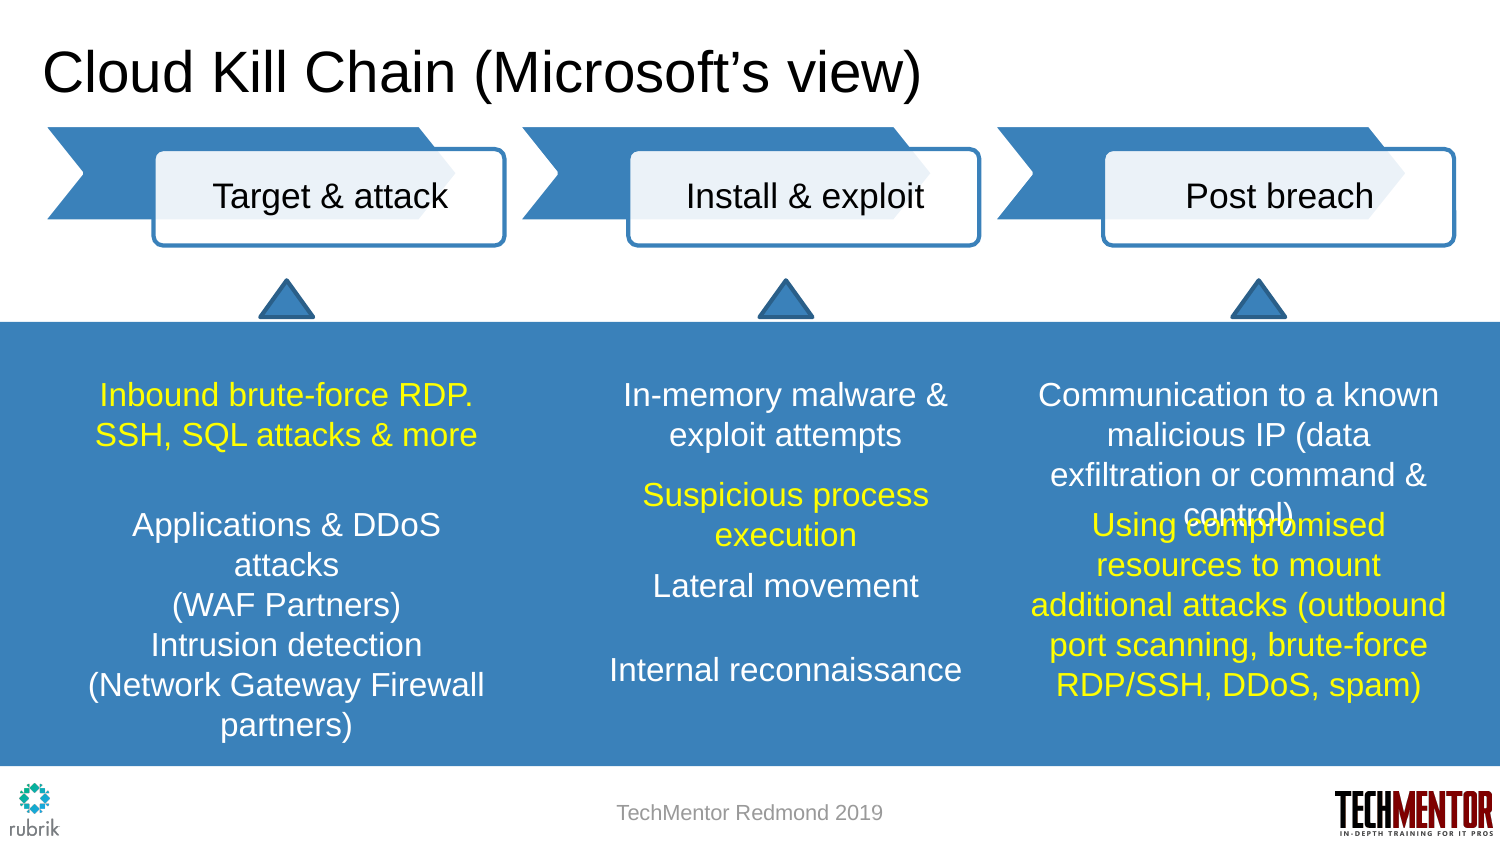

Cloud Kill Chain (Microsoft’s view)
Target & attack
Install & exploit
Post breach

Inbound brute-force RDP. SSH, SQL attacks & more
In-memory malware & exploit attempts
Communication to a known malicious IP (data exfiltration or command & control)
Suspicious process execution
Applications & DDoS attacks
(WAF Partners)
Using compromised resources to mount additional attacks (outbound port scanning, brute-force RDP/SSH, DDoS, spam)
Lateral movement
Intrusion detection
(Network Gateway Firewall partners)
Internal reconnaissance